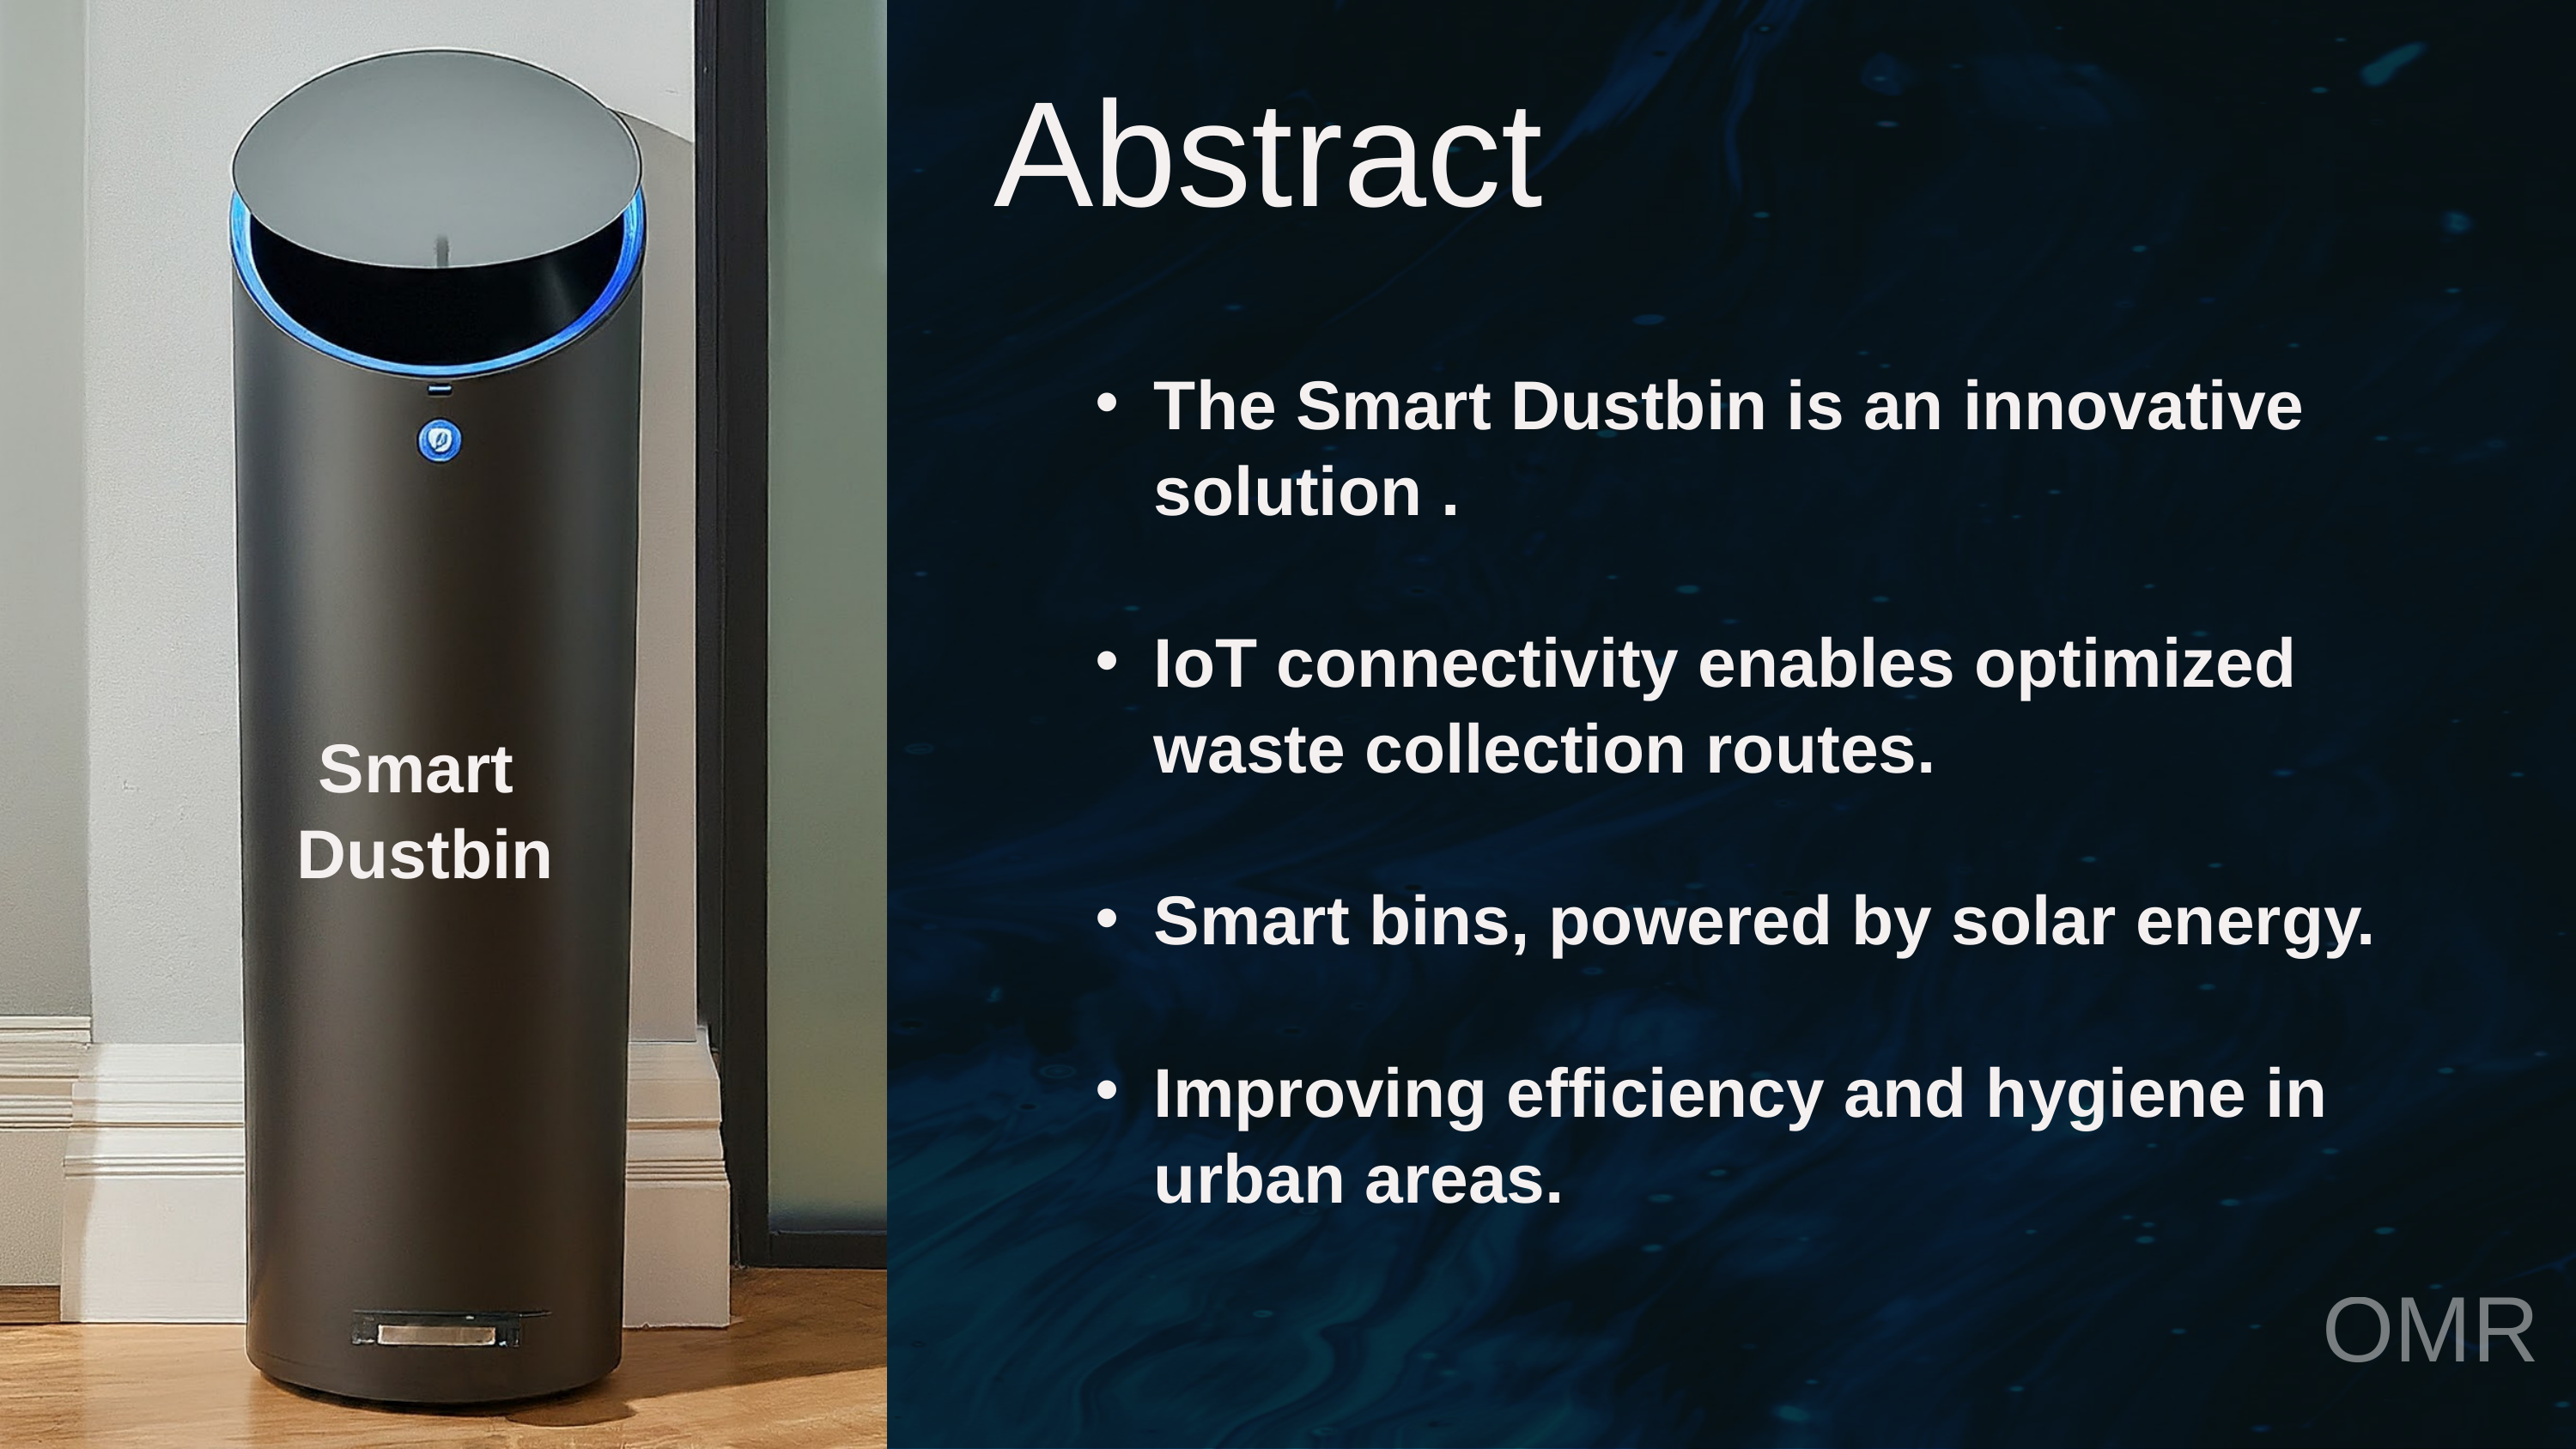

Abstract
The Smart Dustbin is an innovative solution .

IoT connectivity enables optimized waste collection routes.

Smart bins, powered by solar energy.

Improving efficiency and hygiene in urban areas.
Smart
Dustbin
OMR